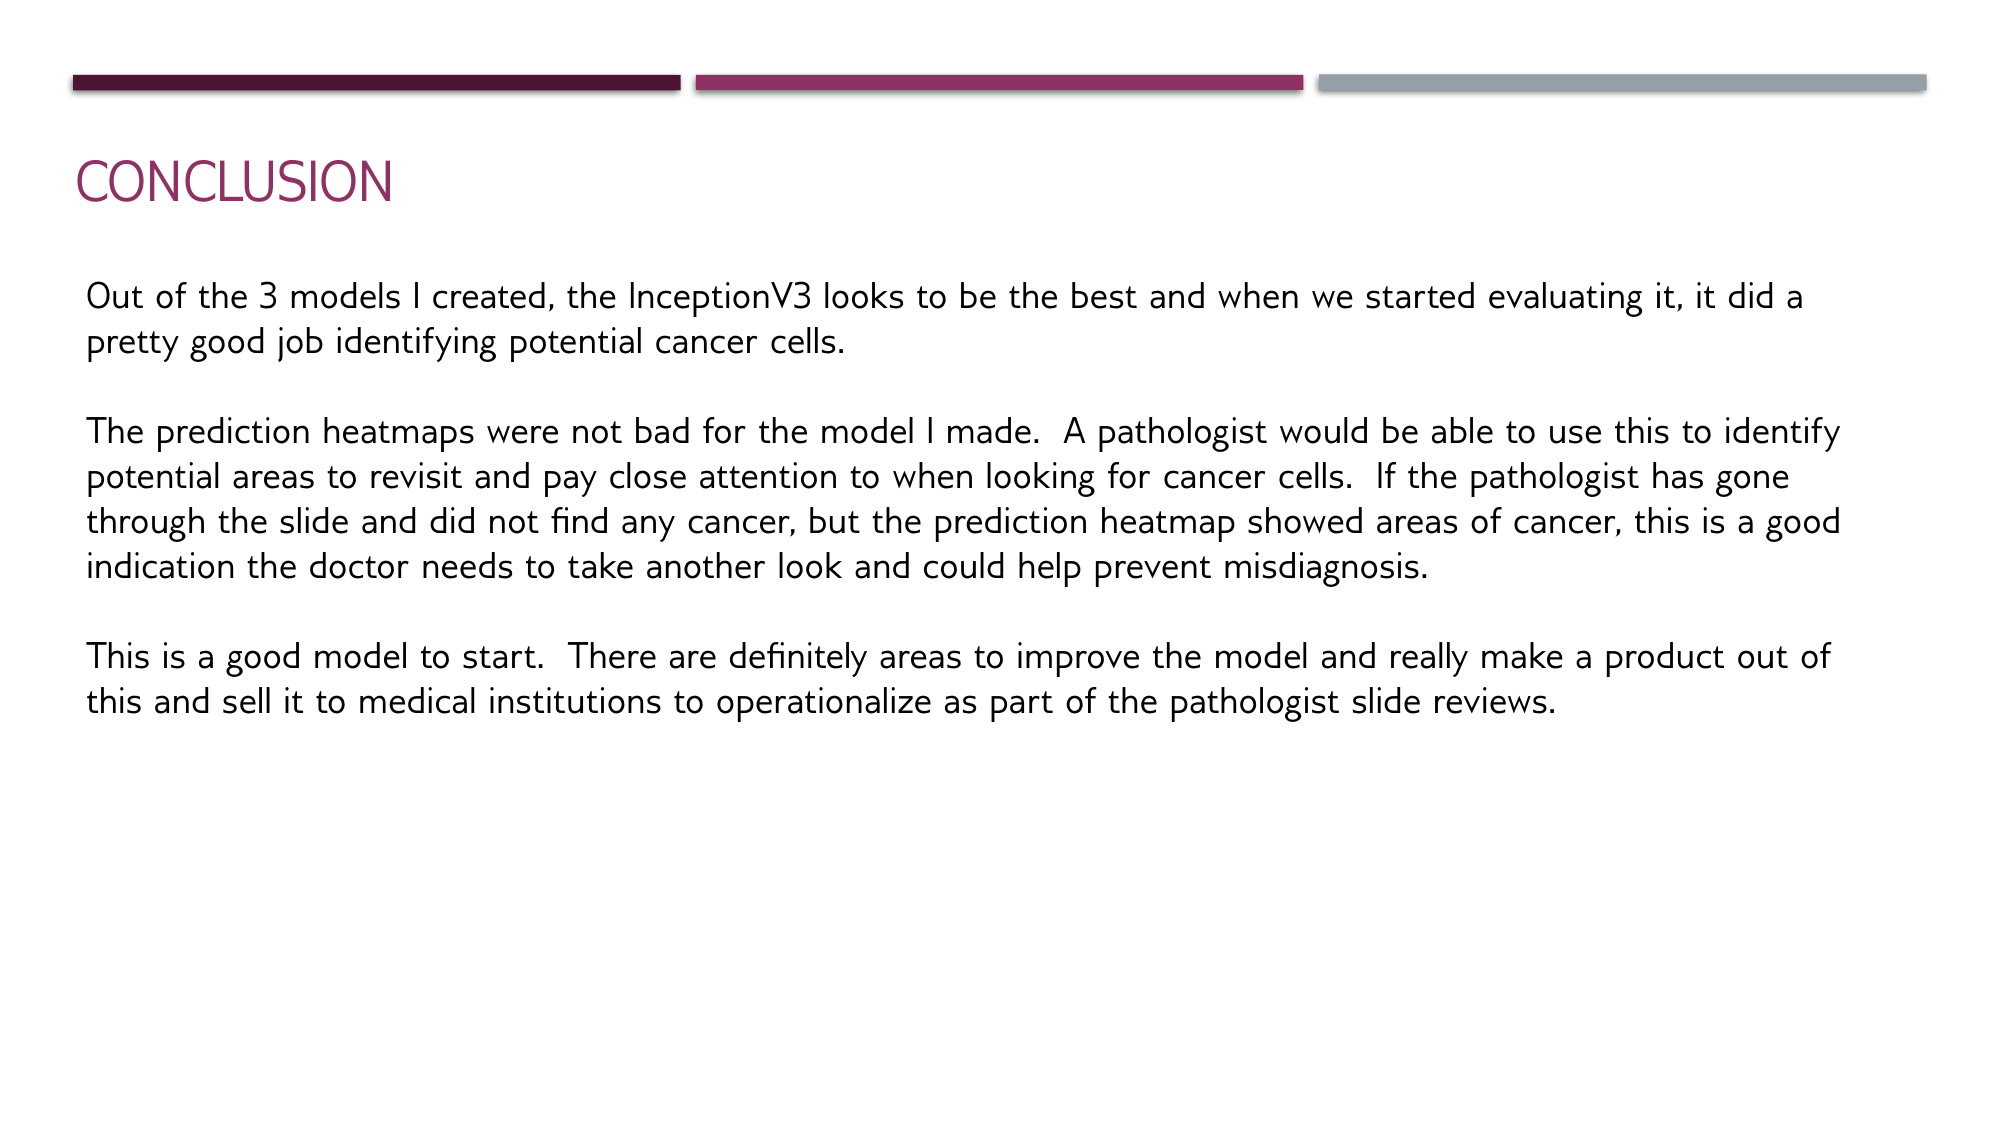

# Conclusion
Out of the 3 models I created, the InceptionV3 looks to be the best and when we started evaluating it, it did a pretty good job identifying potential cancer cells.

The prediction heatmaps were not bad for the model I made.  A pathologist would be able to use this to identify potential areas to revisit and pay close attention to when looking for cancer cells.  If the pathologist has gone through the slide and did not find any cancer, but the prediction heatmap showed areas of cancer, this is a good indication the doctor needs to take another look and could help prevent misdiagnosis.

This is a good model to start.  There are definitely areas to improve the model and really make a product out of this and sell it to medical institutions to operationalize as part of the pathologist slide reviews.